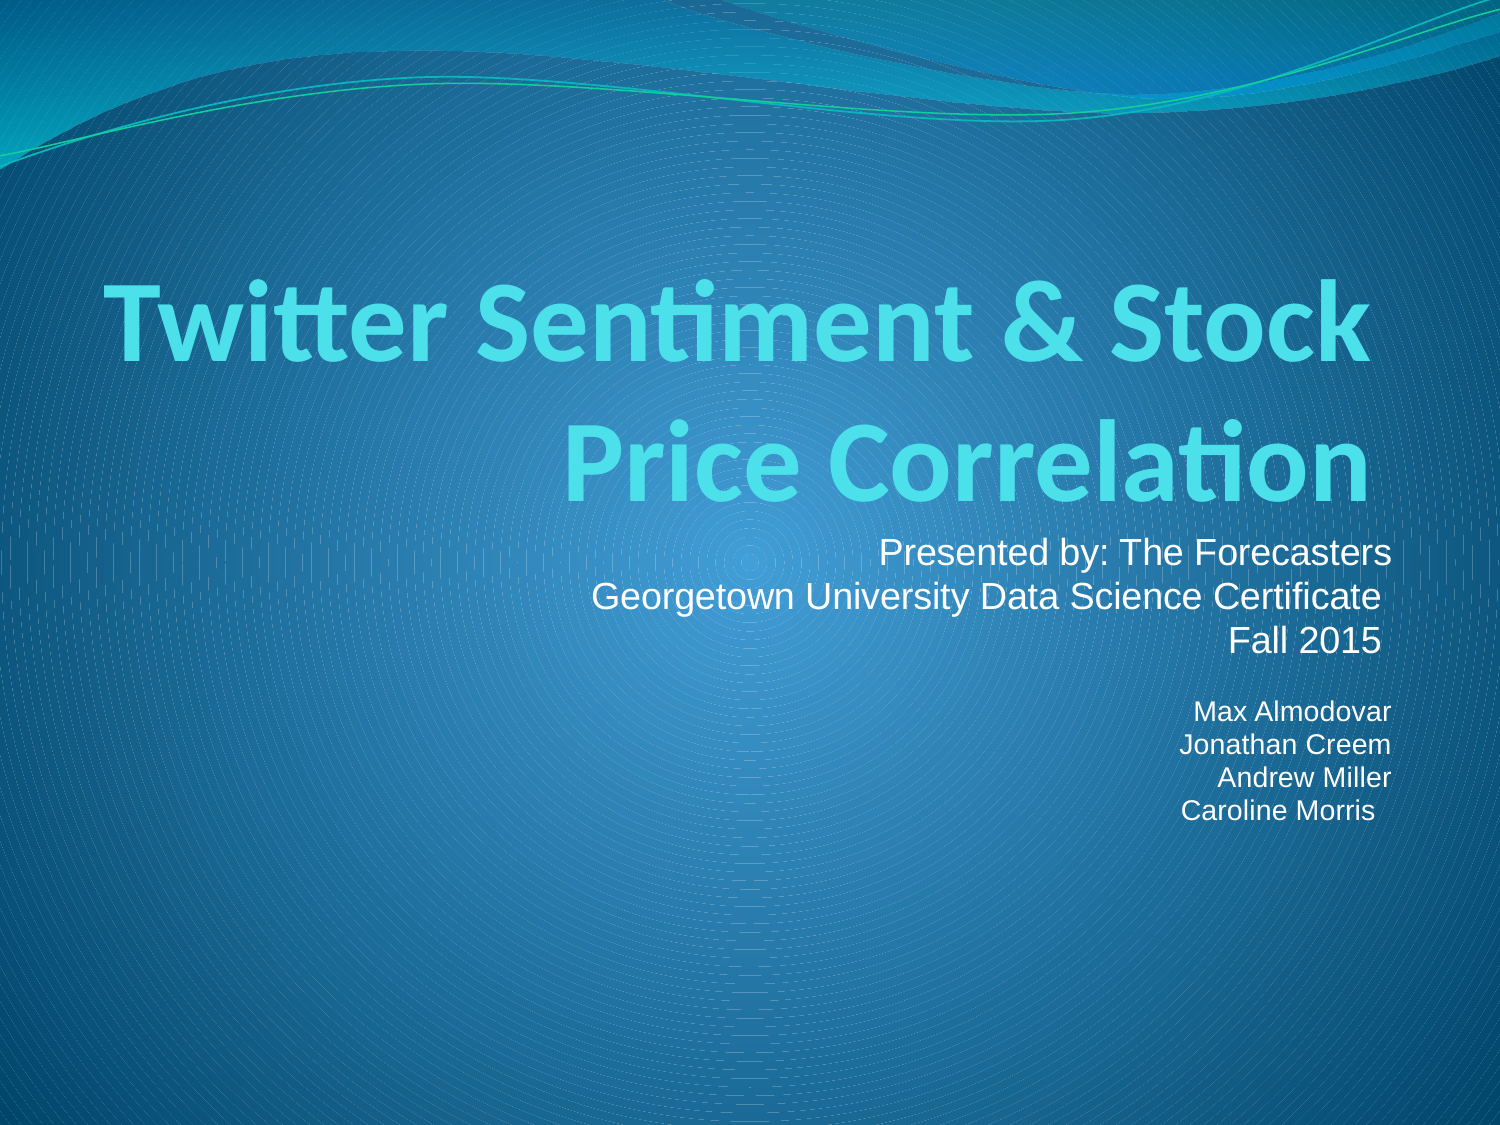

# Twitter Sentiment & Stock Price Correlation
Presented by: The Forecasters
Georgetown University Data Science Certificate
Fall 2015

Max Almodovar
Jonathan Creem
Andrew Miller
Caroline Morris